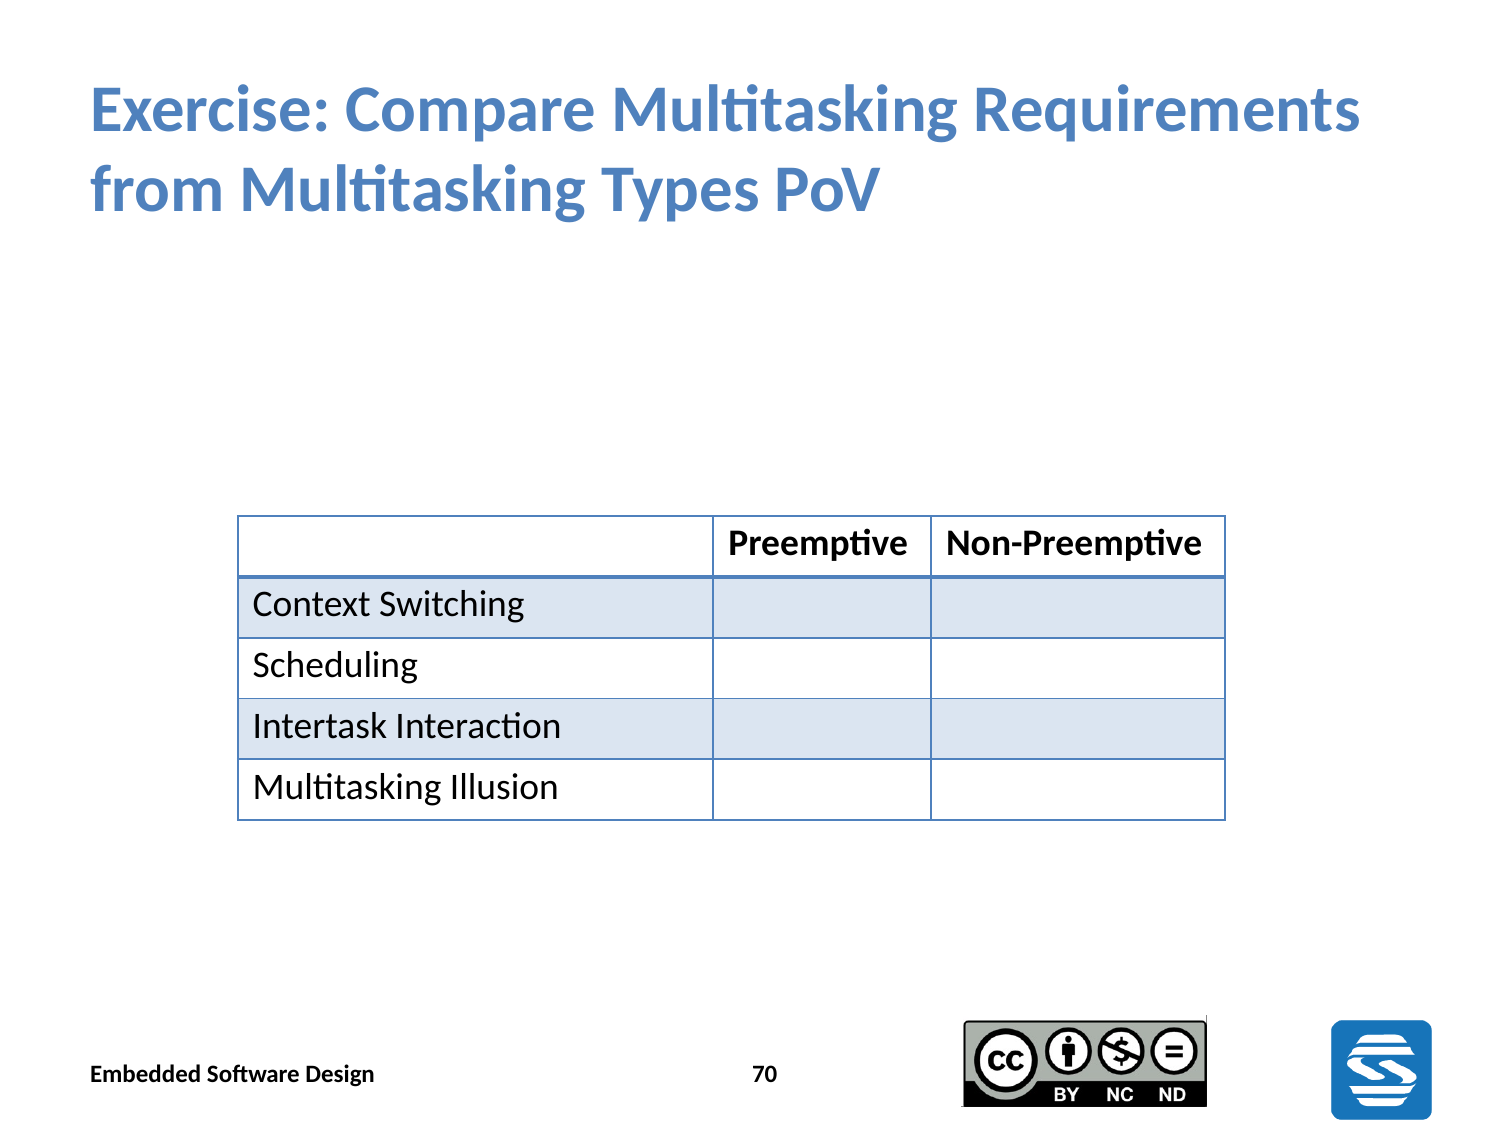

# Exercise: Compare Multitasking Requirements from Multitasking Types PoV
|  | Preemptive | Non-Preemptive |
| --- | --- | --- |
| Context Switching |  |  |
| Scheduling |  |  |
| Intertask Interaction |  |  |
| Multitasking Illusion |  |  |
Embedded Software Design
70